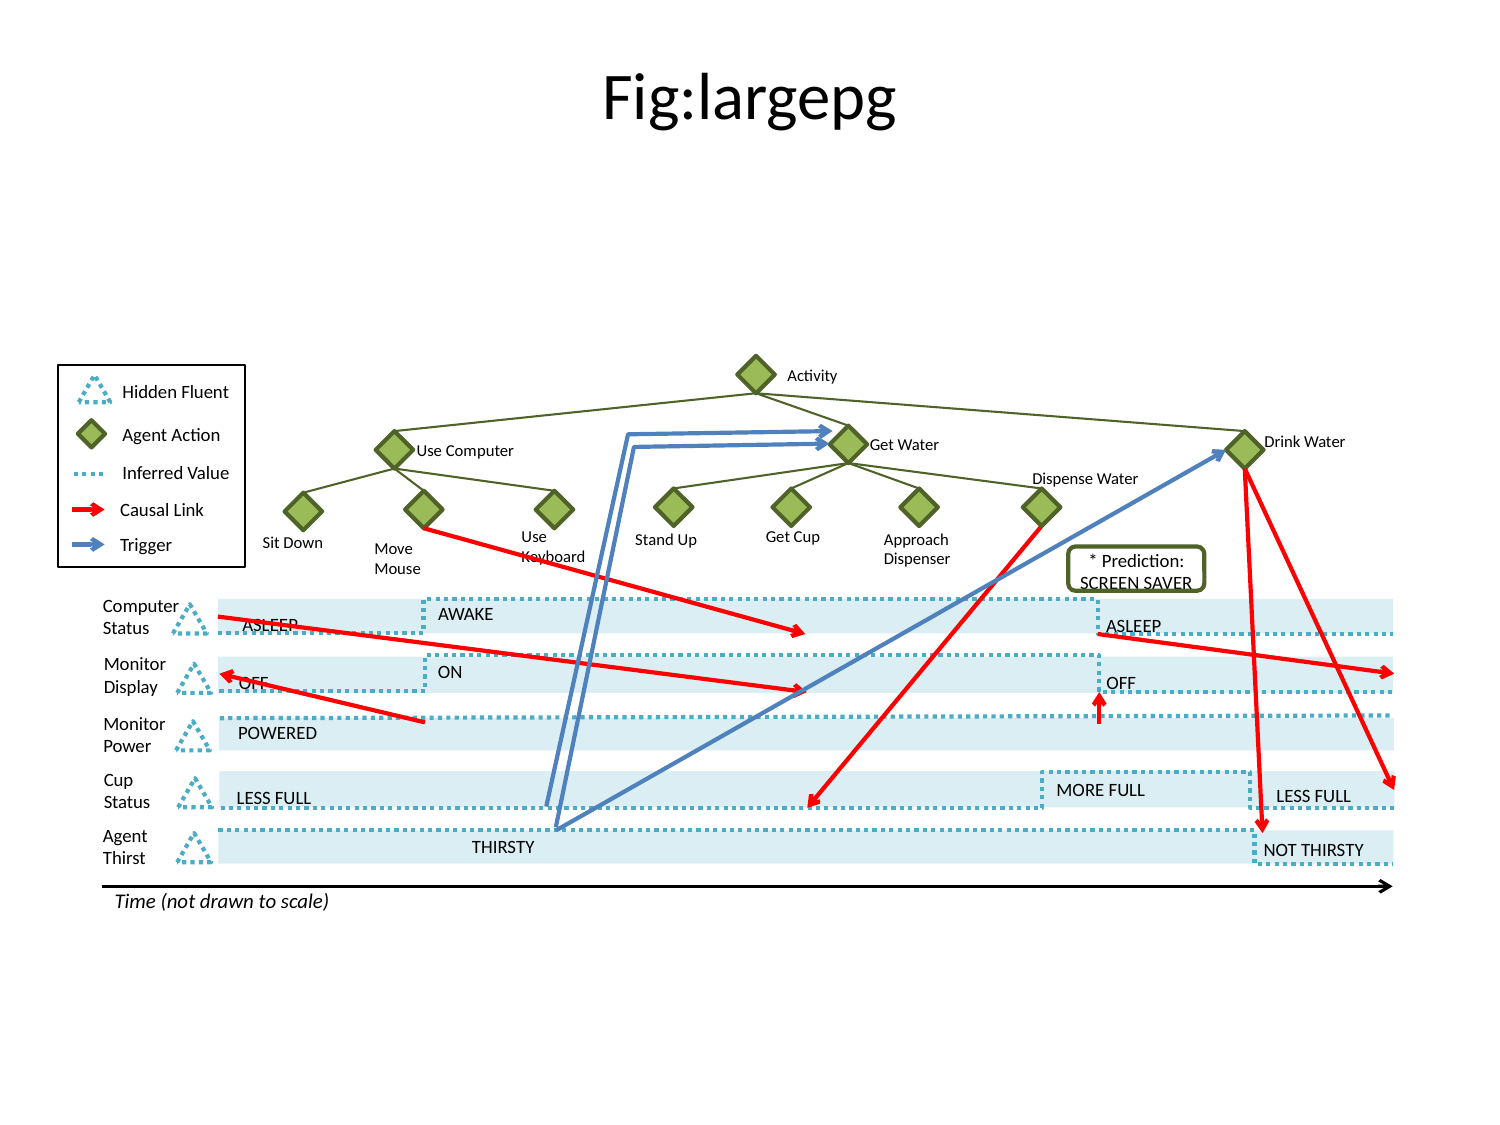

# Fig:largepg

Activity

Hidden Fluent

Agent Action
Inferred Value
Causal Link
Trigger

Drink Water

Get Water
Use Computer

Dispense Water

Get Cup
Use Keyboard
Stand Up
Approach Dispenser
Sit Down
Move Mouse

* Prediction: SCREEN SAVER
Computer Status

AWAKE
ASLEEP
ASLEEP

Monitor Display

ON
OFF
OFF

Monitor Power

POWERED

Cup Status

MORE FULL
LESS FULL
LESS FULL

Agent Thirst

THIRSTY
NOT THIRSTY

Time (not drawn to scale)